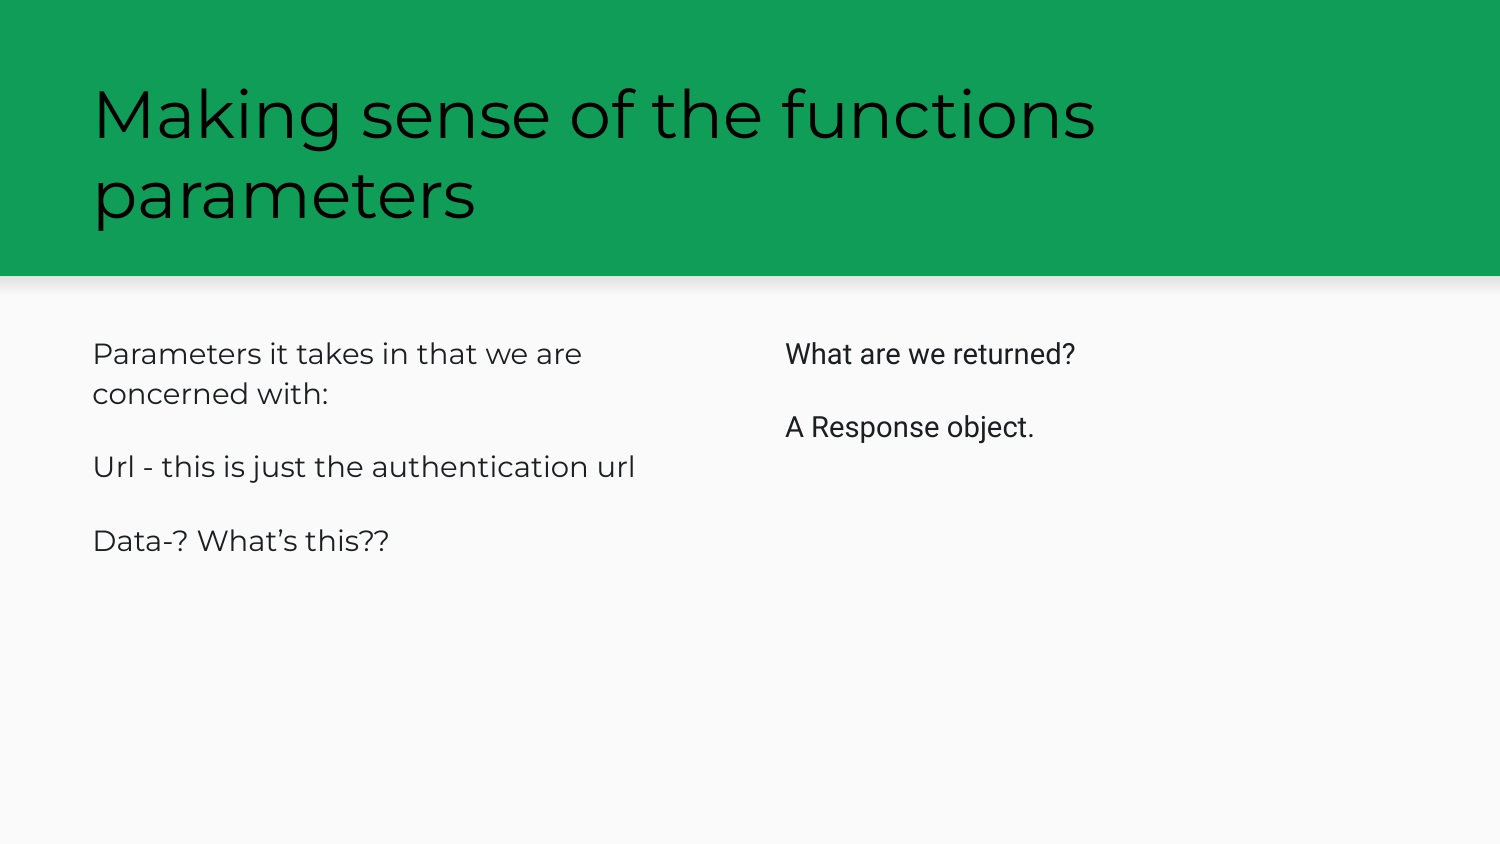

# Making sense of the functions parameters
Parameters it takes in that we are concerned with:
Url - this is just the authentication url
Data-? What’s this??

What are we returned?
A Response object.